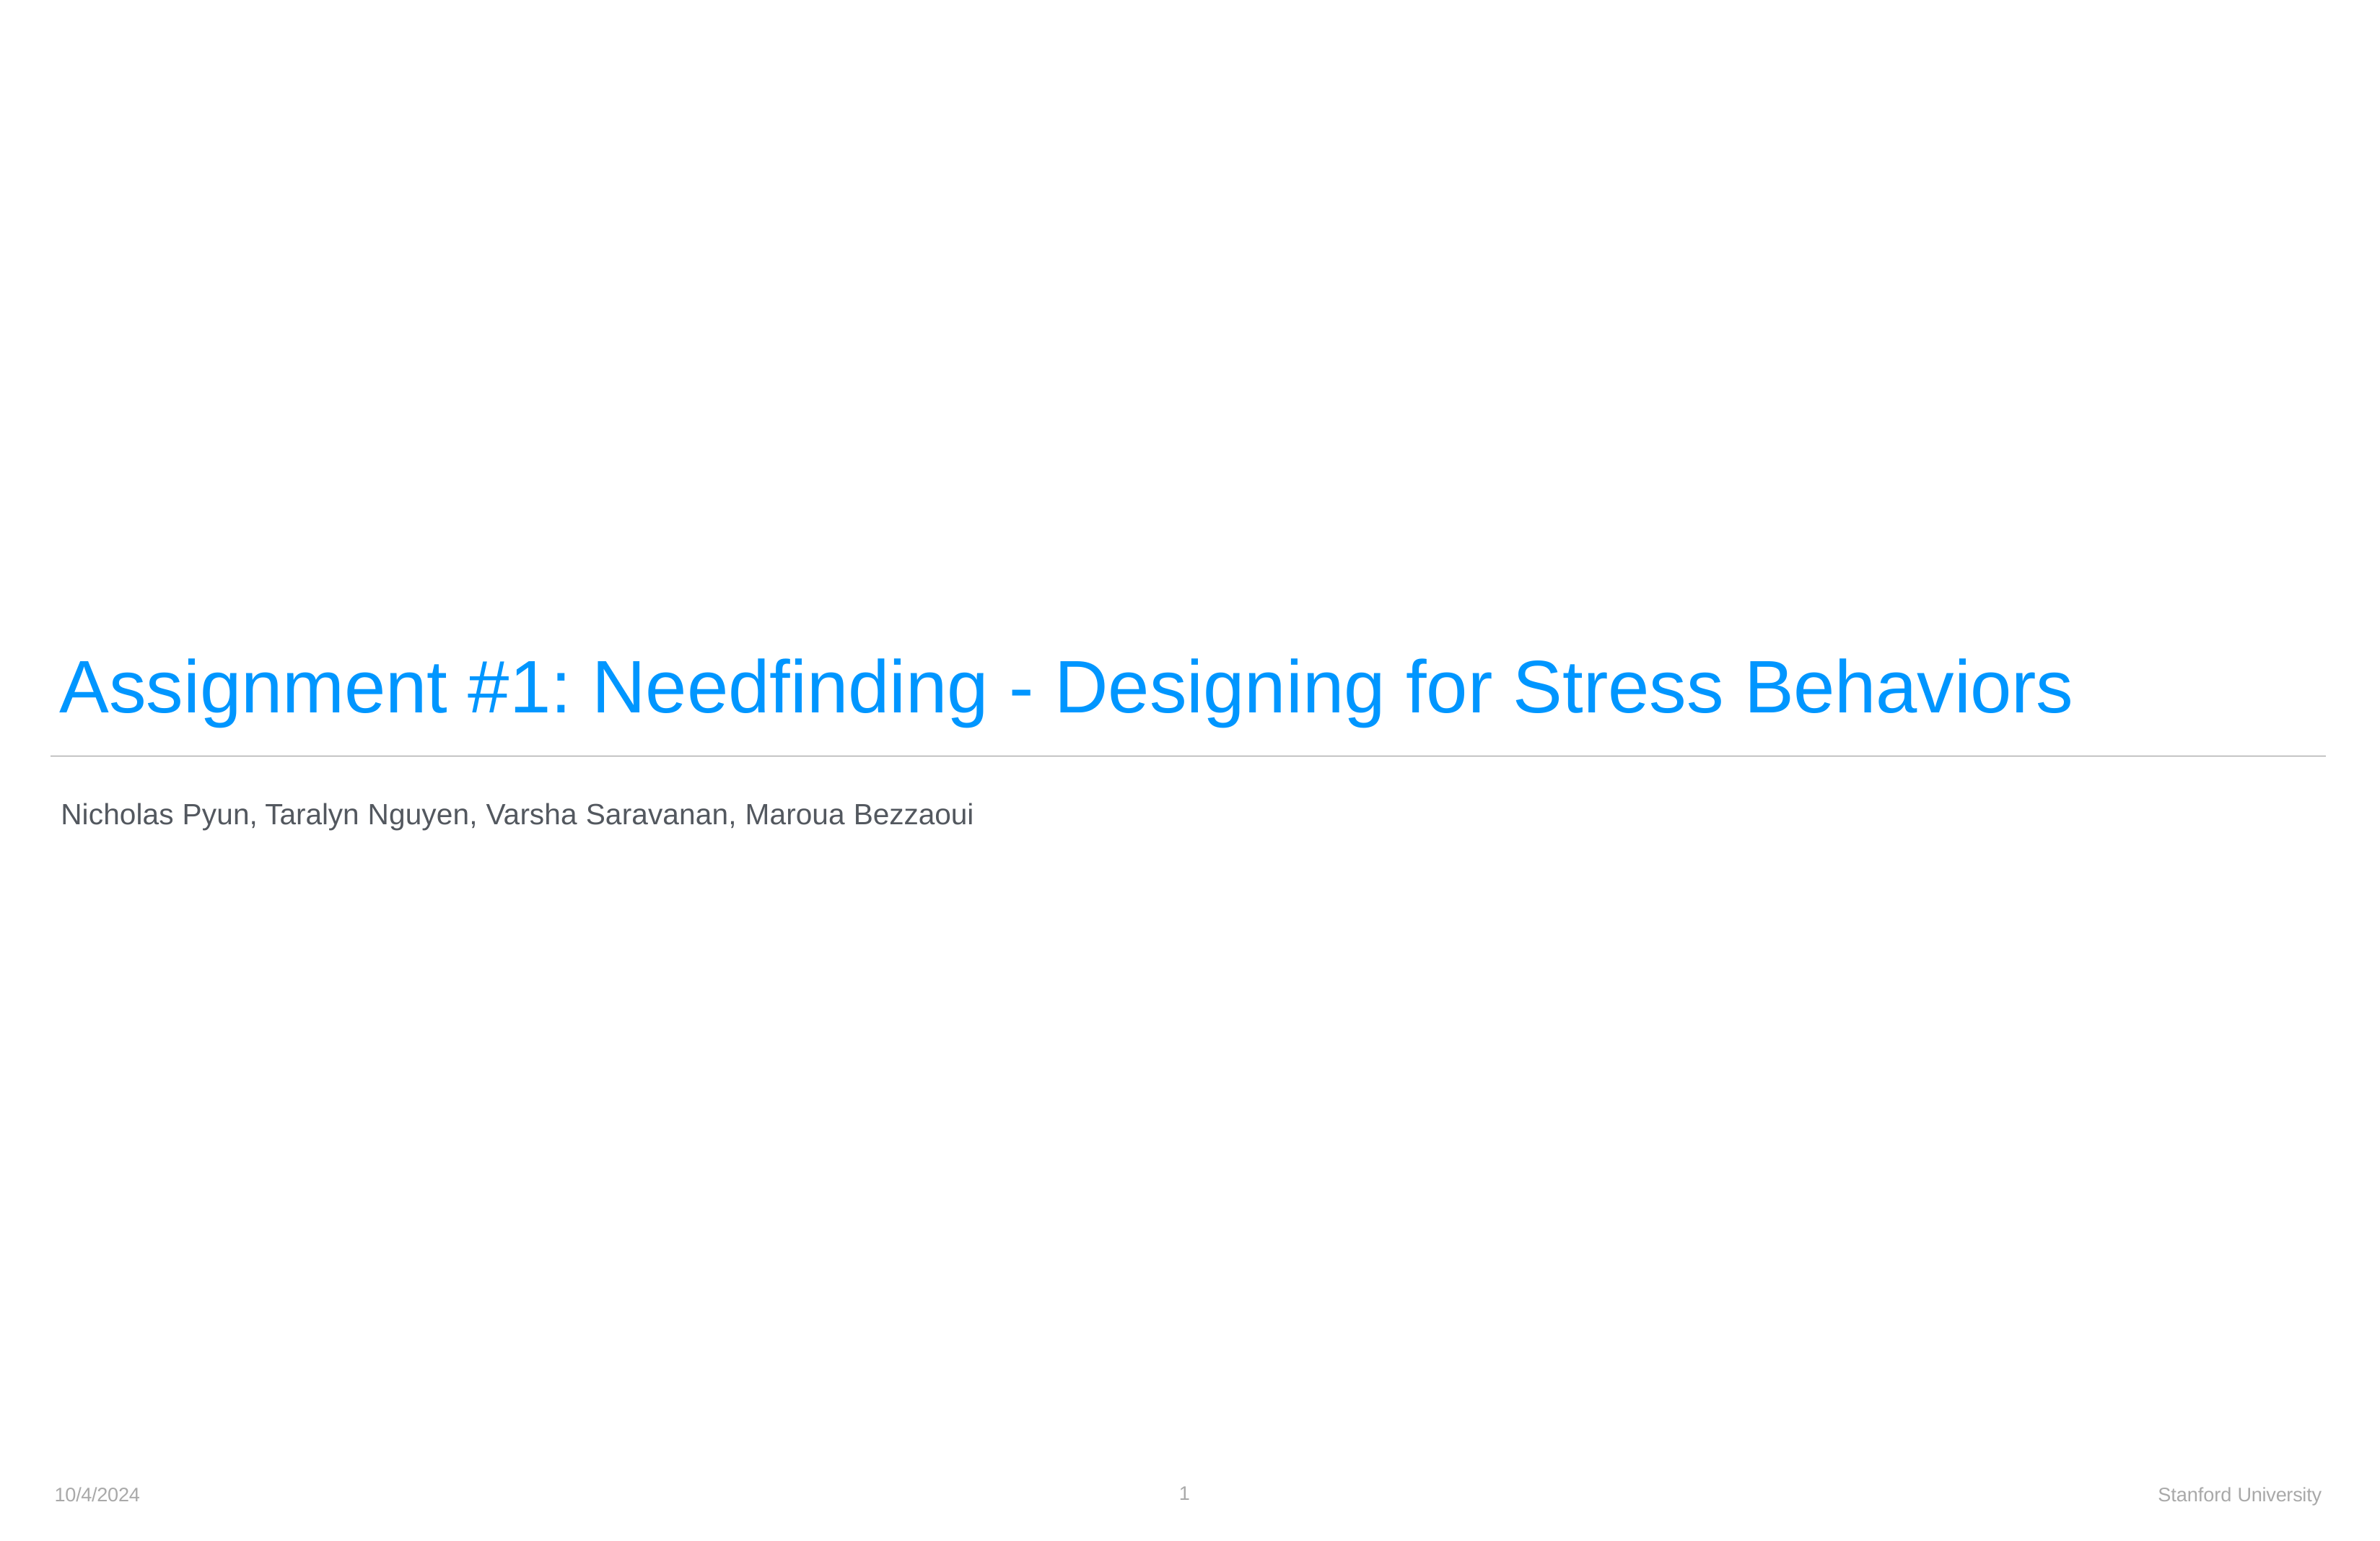

# Assignment #1: Needfinding - Designing for Stress Behaviors

Nicholas Pyun, Taralyn Nguyen, Varsha Saravanan, Maroua Bezzaoui
1
10/4/2024
Stanford University